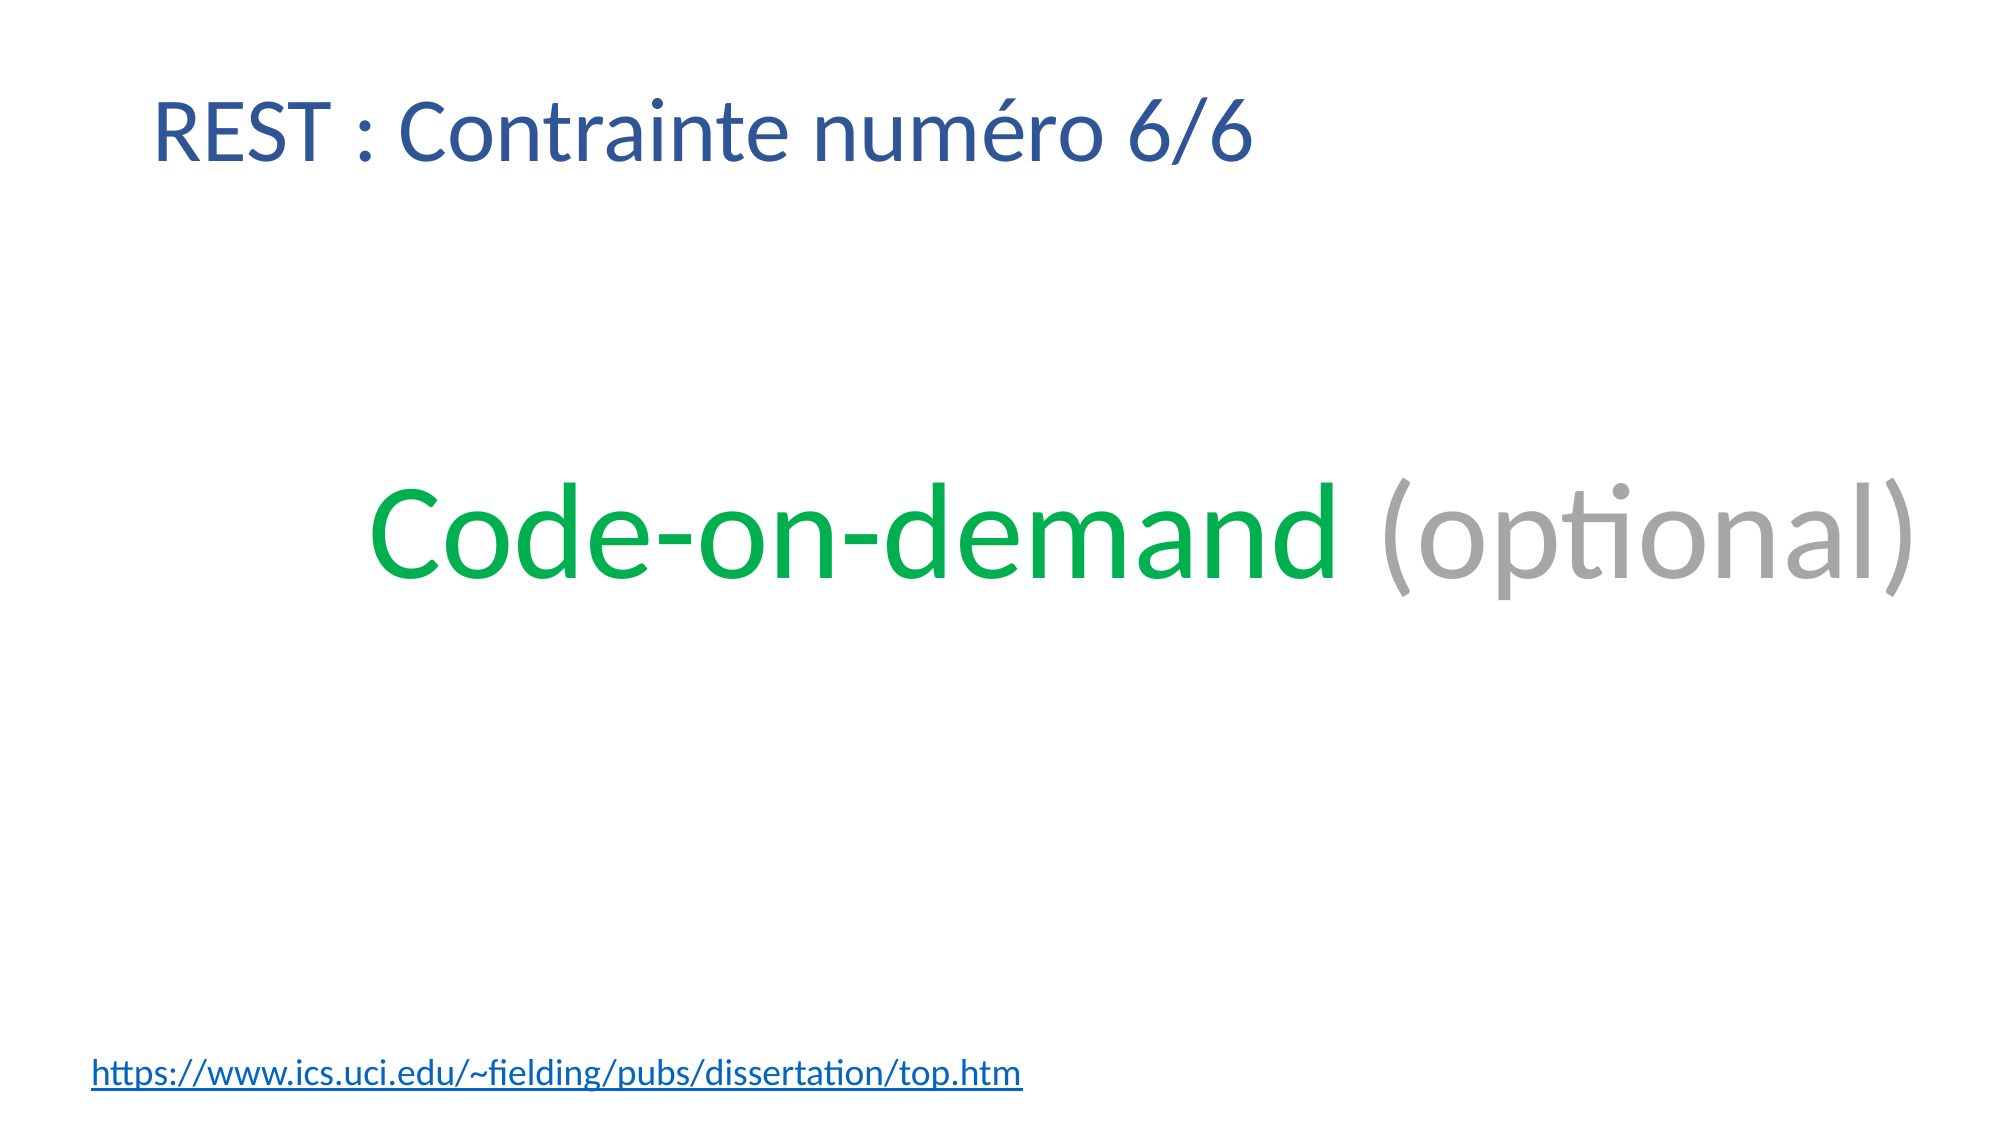

# REST : Contrainte numéro 6/6
Code-on-demand (optional)
https://www.ics.uci.edu/~fielding/pubs/dissertation/top.htm